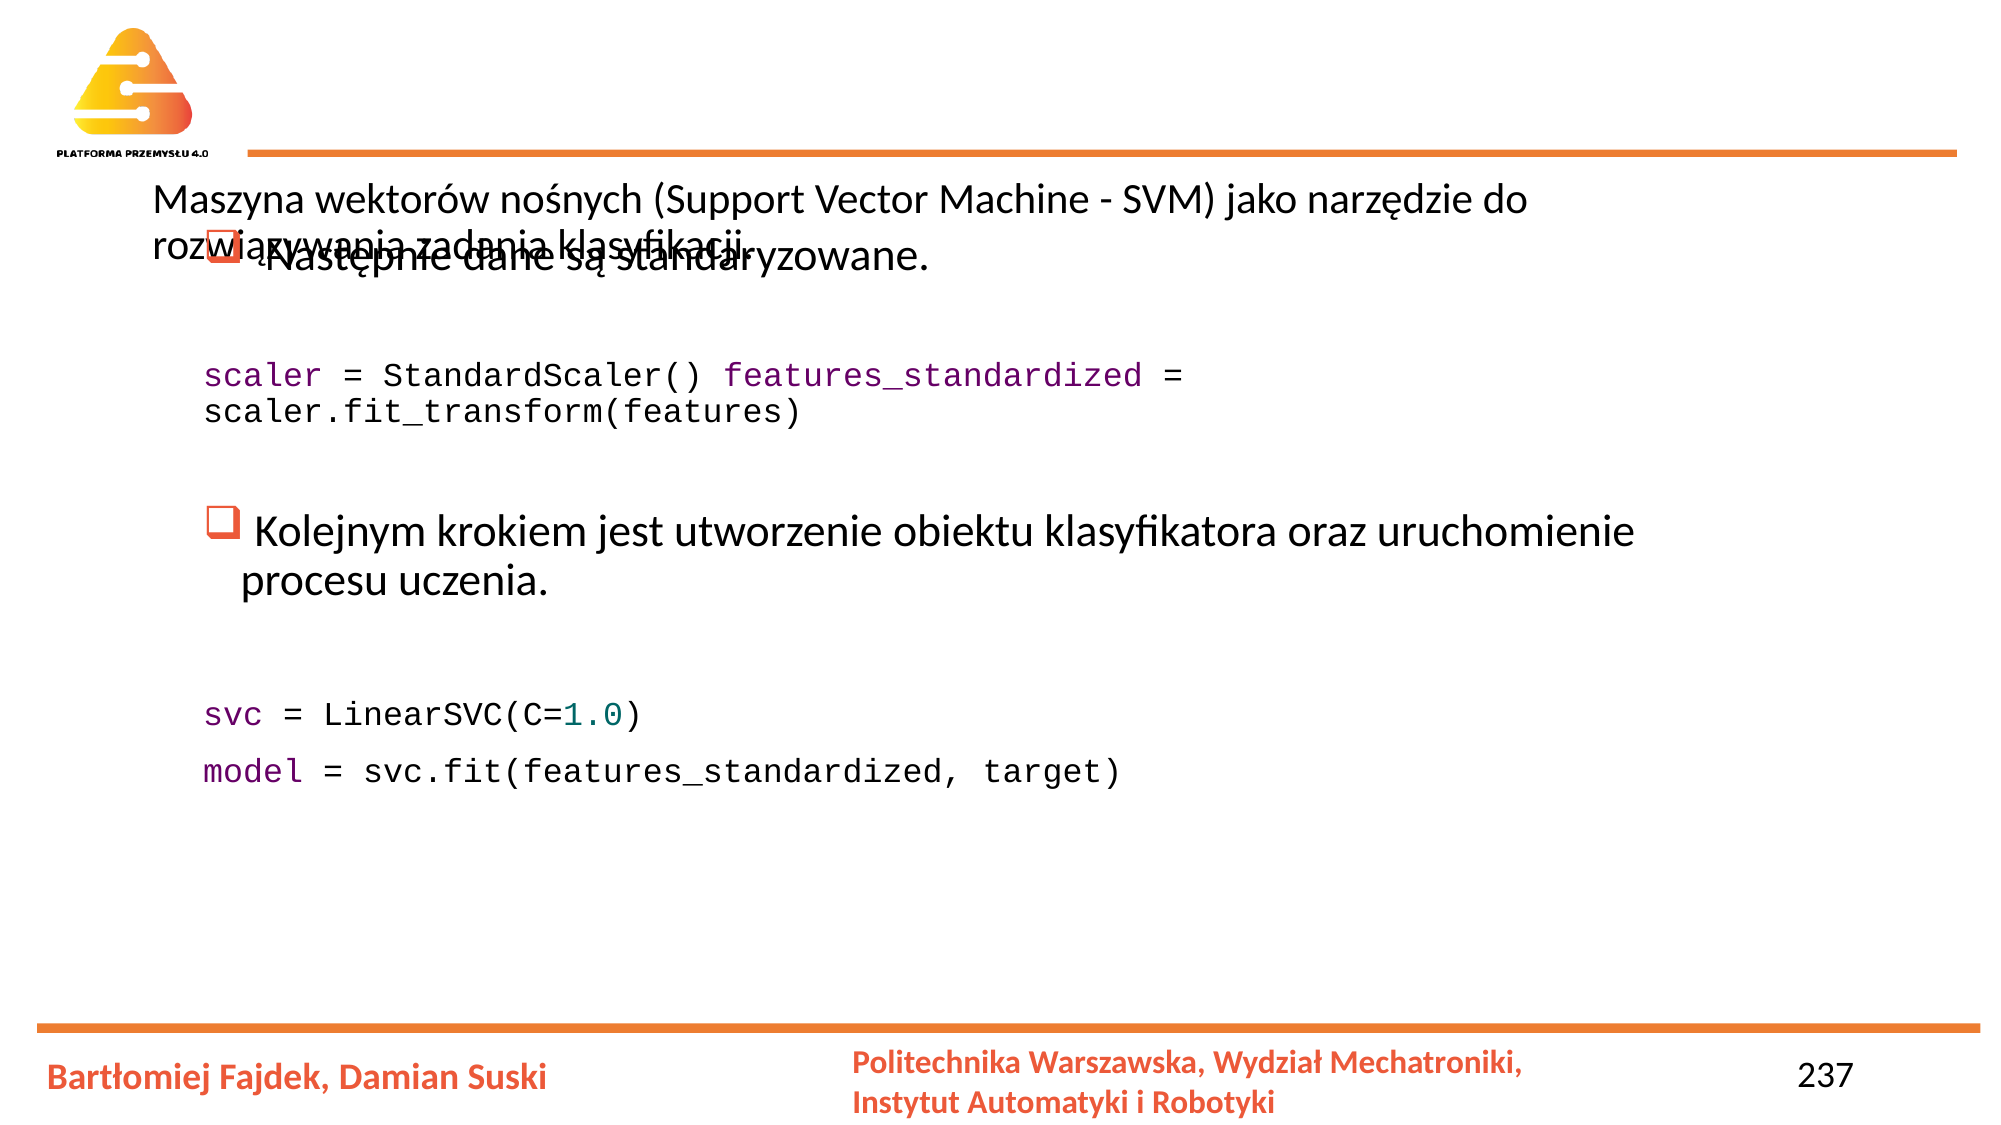

# Maszyna wektorów nośnych (Support Vector Machine - SVM) jako narzędzie do rozwiązywania zadania klasyfikacji.
  Następnie dane są standaryzowane.

scaler = StandardScaler() features_standardized = scaler.fit_transform(features)

 Kolejnym krokiem jest utworzenie obiektu klasyfikatora oraz uruchomienie procesu uczenia.

svc = LinearSVC(C=1.0)
model = svc.fit(features_standardized, target)
237